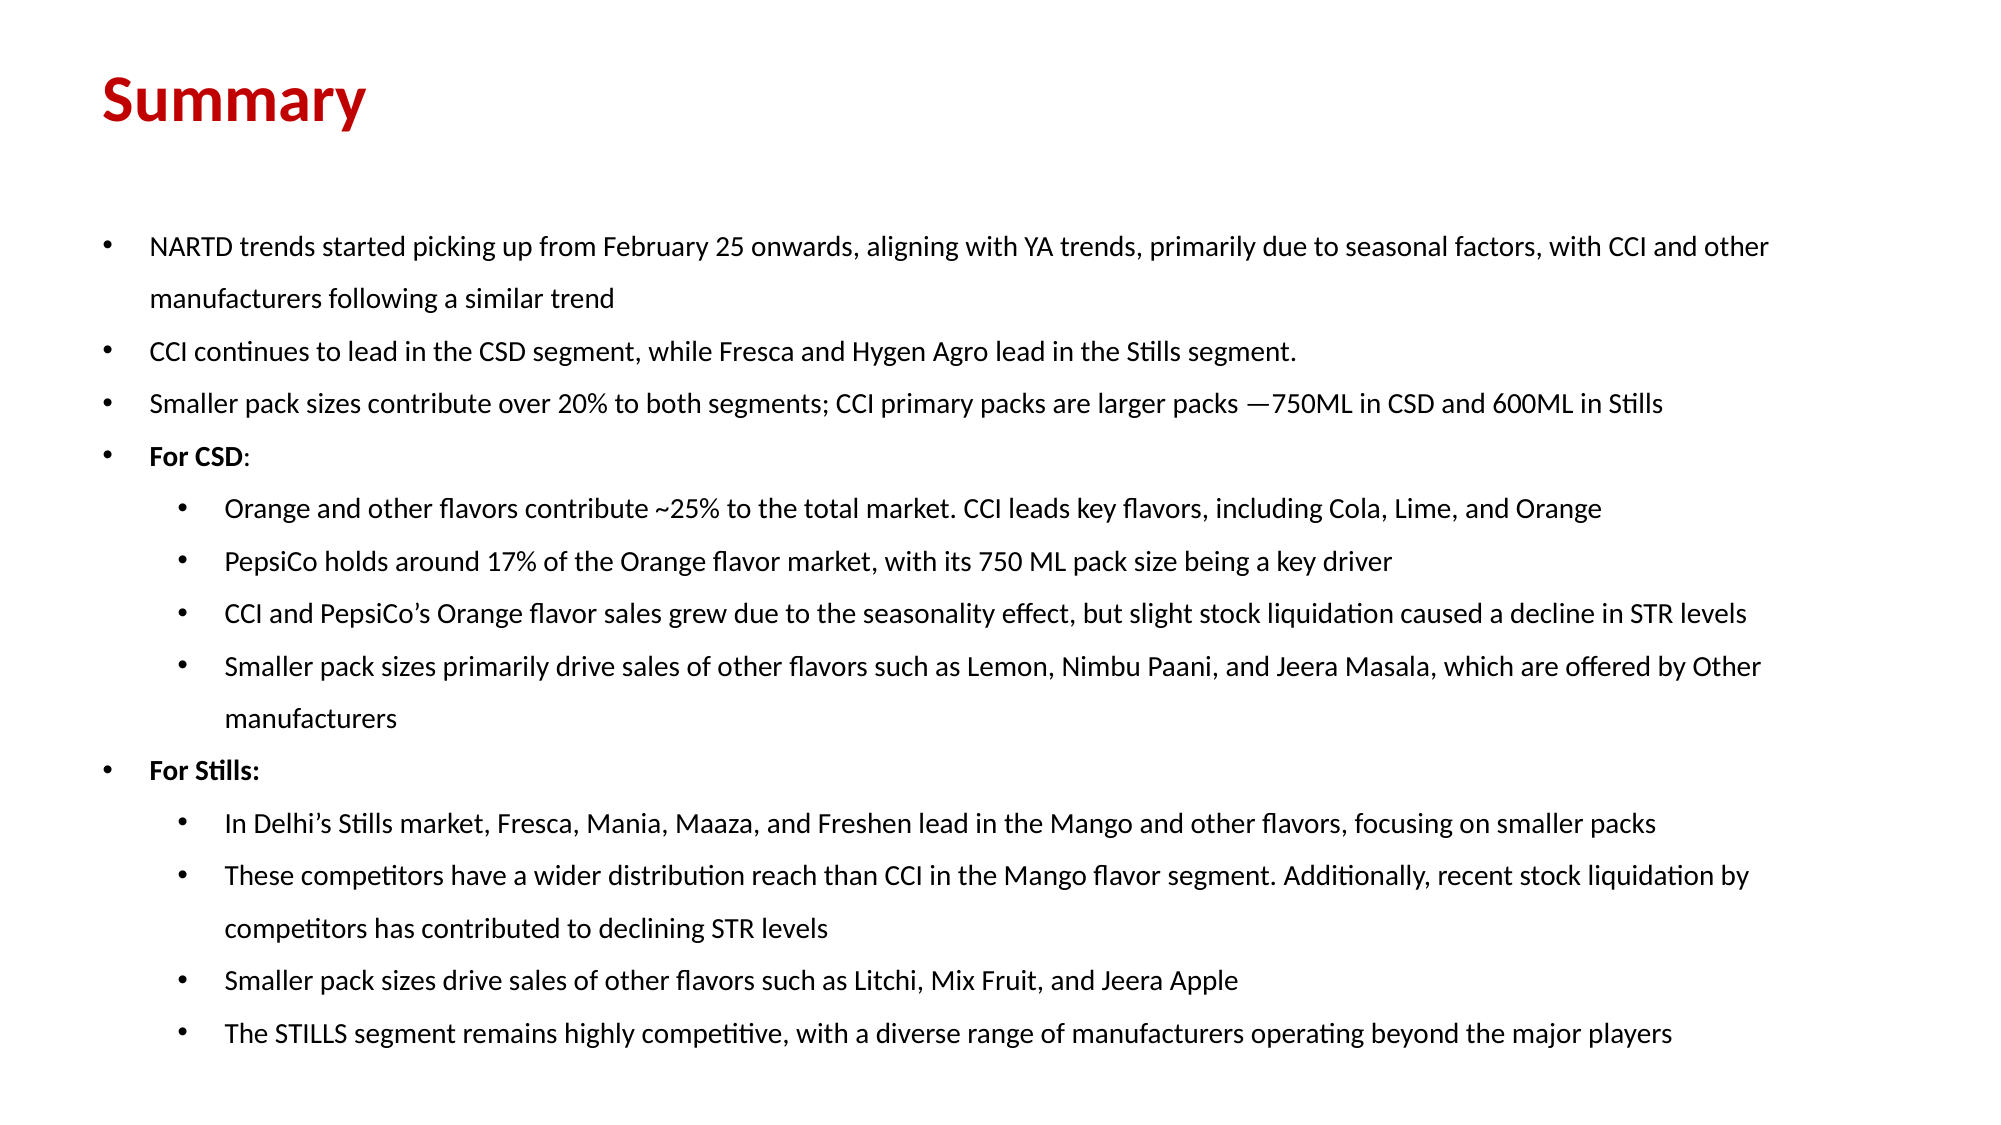

# Summary
NARTD trends started picking up from February 25 onwards, aligning with YA trends, primarily due to seasonal factors, with CCI and other manufacturers following a similar trend
CCI continues to lead in the CSD segment, while Fresca and Hygen Agro lead in the Stills segment.
Smaller pack sizes contribute over 20% to both segments; CCI primary packs are larger packs —750ML in CSD and 600ML in Stills
For CSD:
Orange and other flavors contribute ~25% to the total market. CCI leads key flavors, including Cola, Lime, and Orange
PepsiCo holds around 17% of the Orange flavor market, with its 750 ML pack size being a key driver
CCI and PepsiCo’s Orange flavor sales grew due to the seasonality effect, but slight stock liquidation caused a decline in STR levels
Smaller pack sizes primarily drive sales of other flavors such as Lemon, Nimbu Paani, and Jeera Masala, which are offered by Other manufacturers
For Stills:
In Delhi’s Stills market, Fresca, Mania, Maaza, and Freshen lead in the Mango and other flavors, focusing on smaller packs
These competitors have a wider distribution reach than CCI in the Mango flavor segment. Additionally, recent stock liquidation by competitors has contributed to declining STR levels
Smaller pack sizes drive sales of other flavors such as Litchi, Mix Fruit, and Jeera Apple
The STILLS segment remains highly competitive, with a diverse range of manufacturers operating beyond the major players